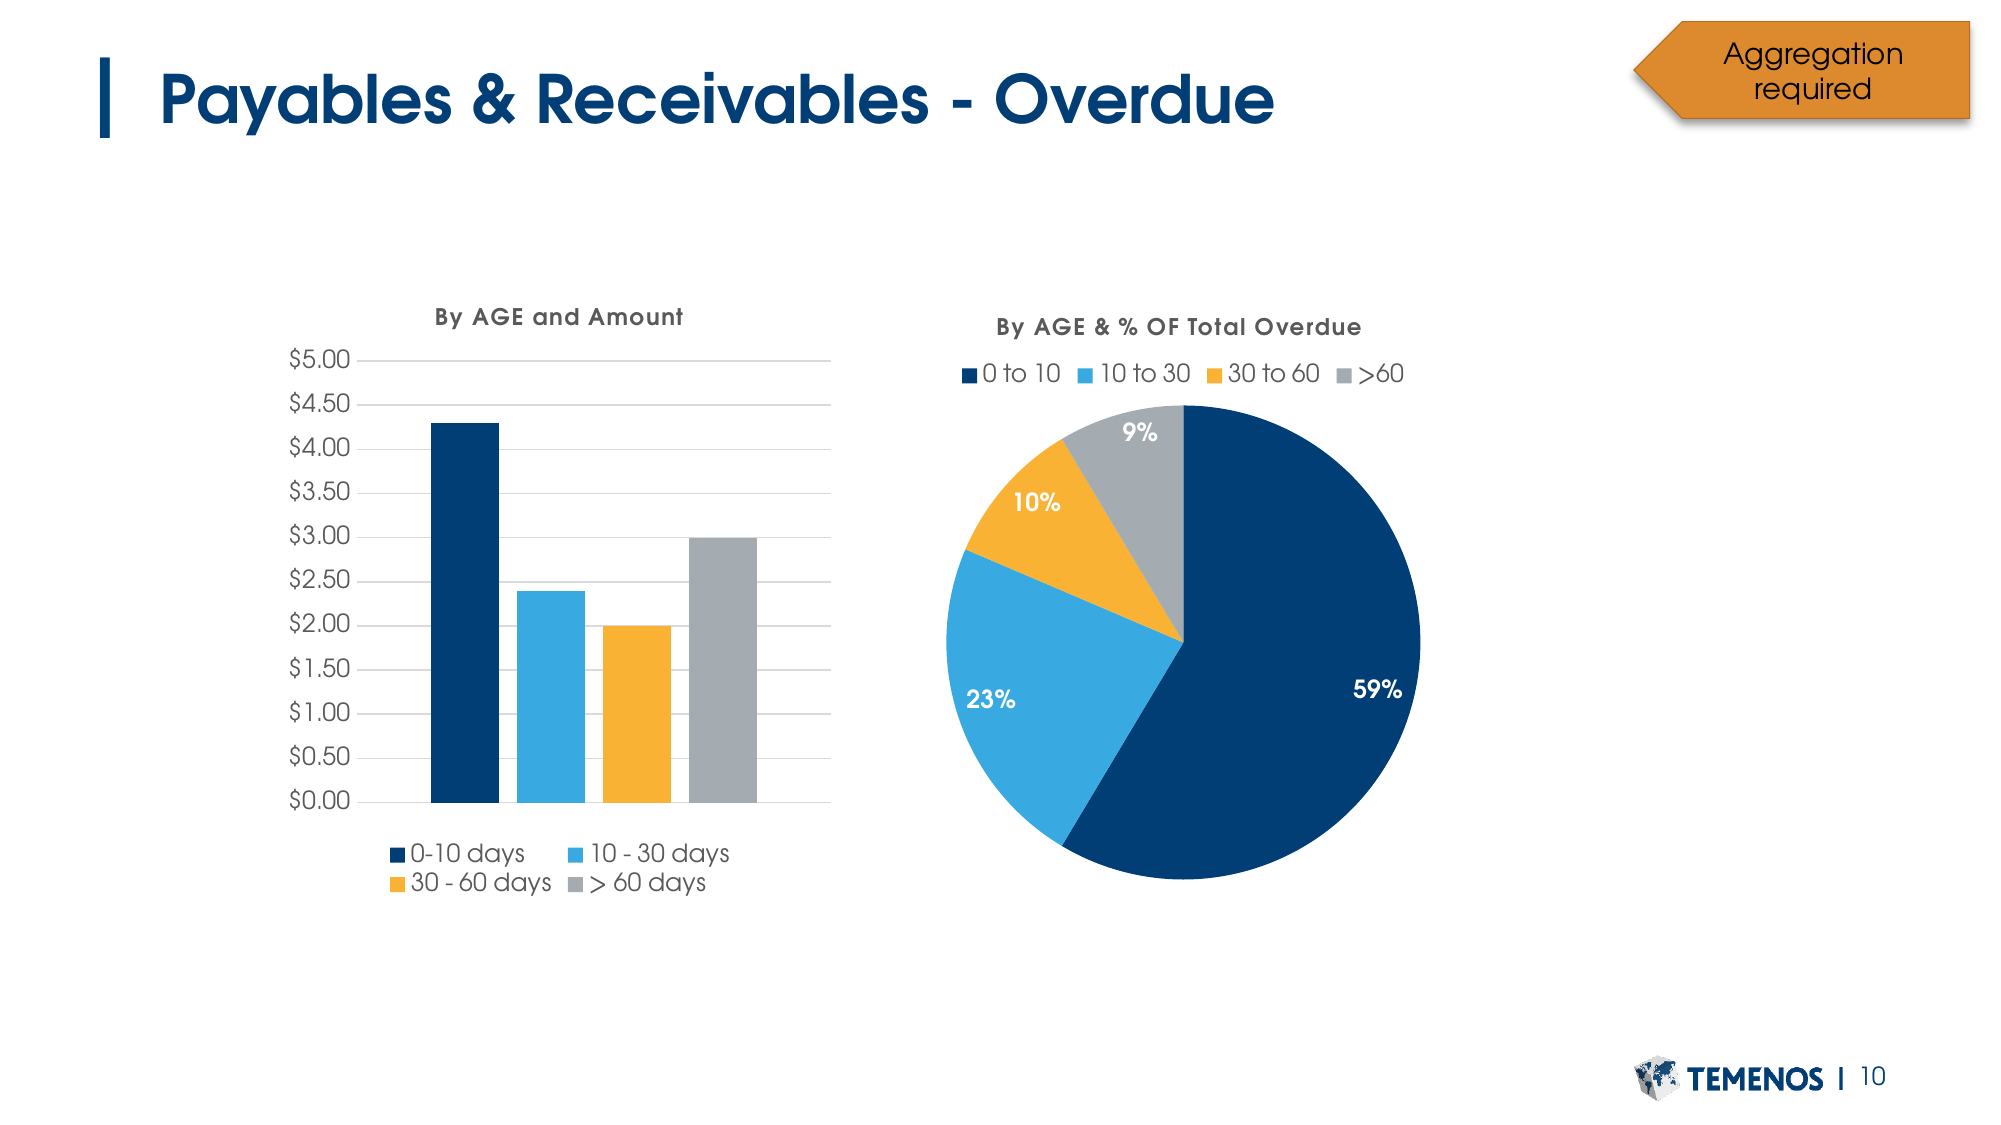

Aggregation required
# Payables & Receivables - Overdue

### Chart: By AGE and Amount

| Category | 0-10 days | 10 - 30 days | 30 - 60 days | > 60 days |
|---|---|---|---|---|
| Incoming by days | 4.3 | 2.4 | 2.0 | 3.0 |

### Chart: By AGE & % OF Total Overdue

| Category | Sales |
|---|---|
| 0 to 10 | 8.2 |
| 10 to 30 | 3.2 |
| 30 to 60 | 1.4 |
| >60 | 1.2 |
10